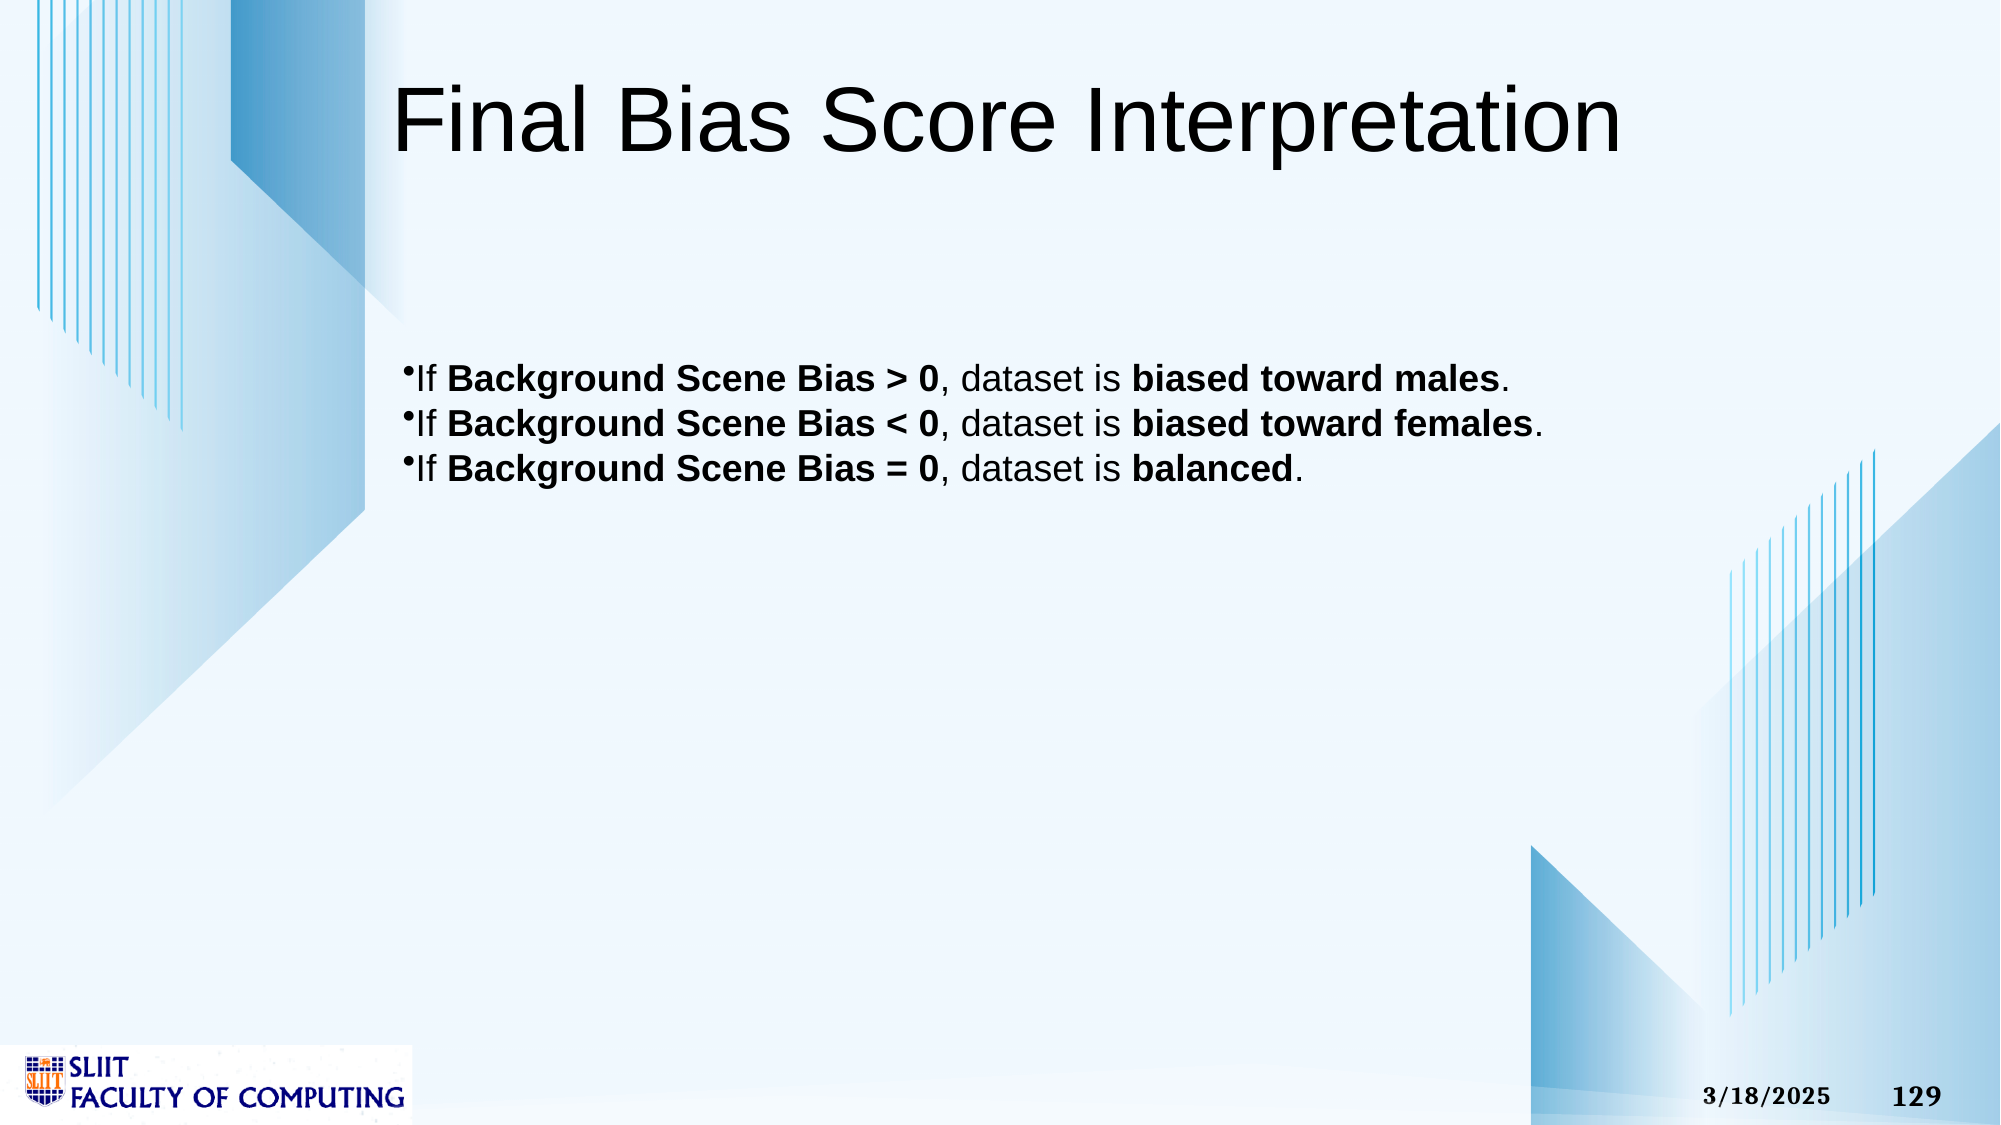

# Final Bias Score Interpretation

If Background Scene Bias > 0, dataset is biased toward males.
If Background Scene Bias < 0, dataset is biased toward females.
If Background Scene Bias = 0, dataset is balanced.